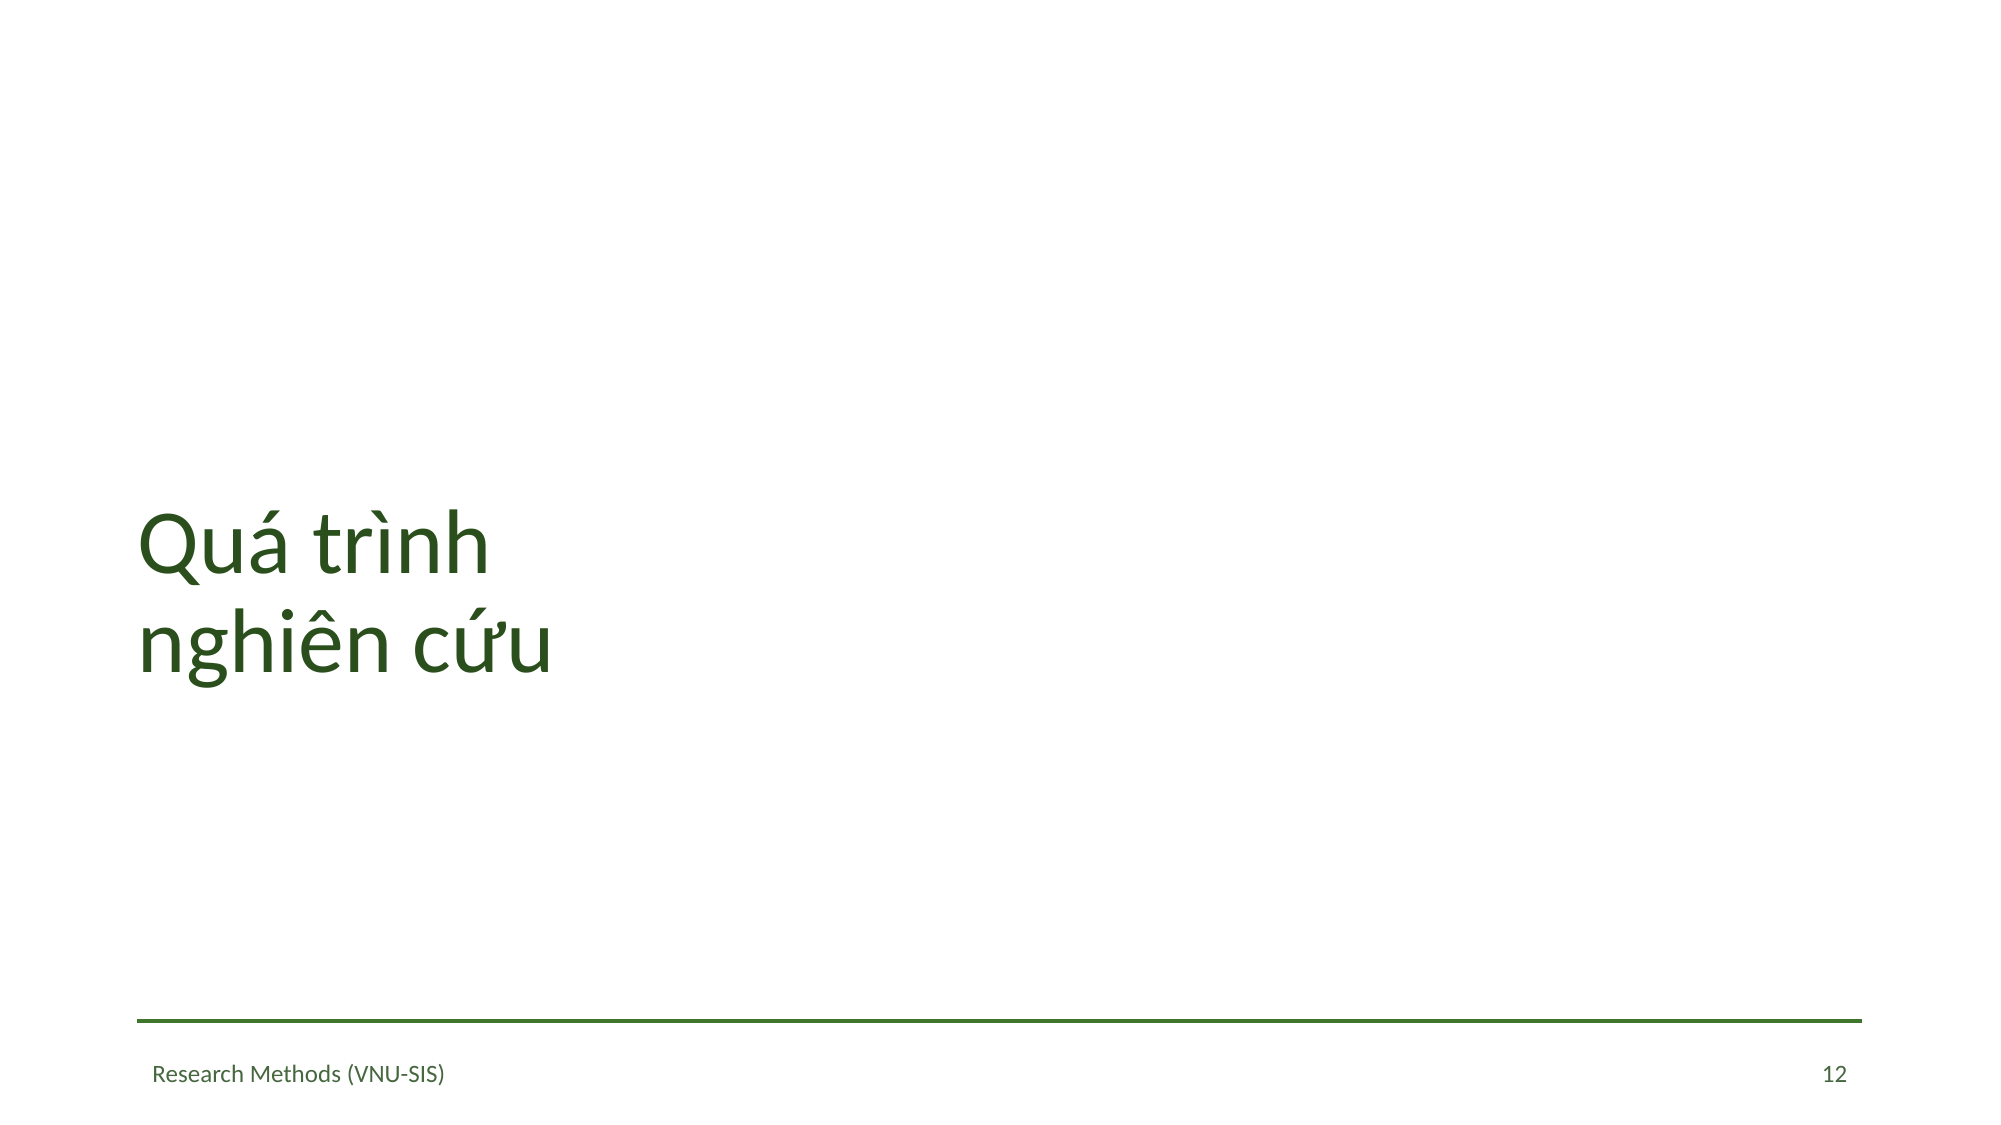

Quá trình nghiên cứu
12
Research Methods (VNU-SIS)